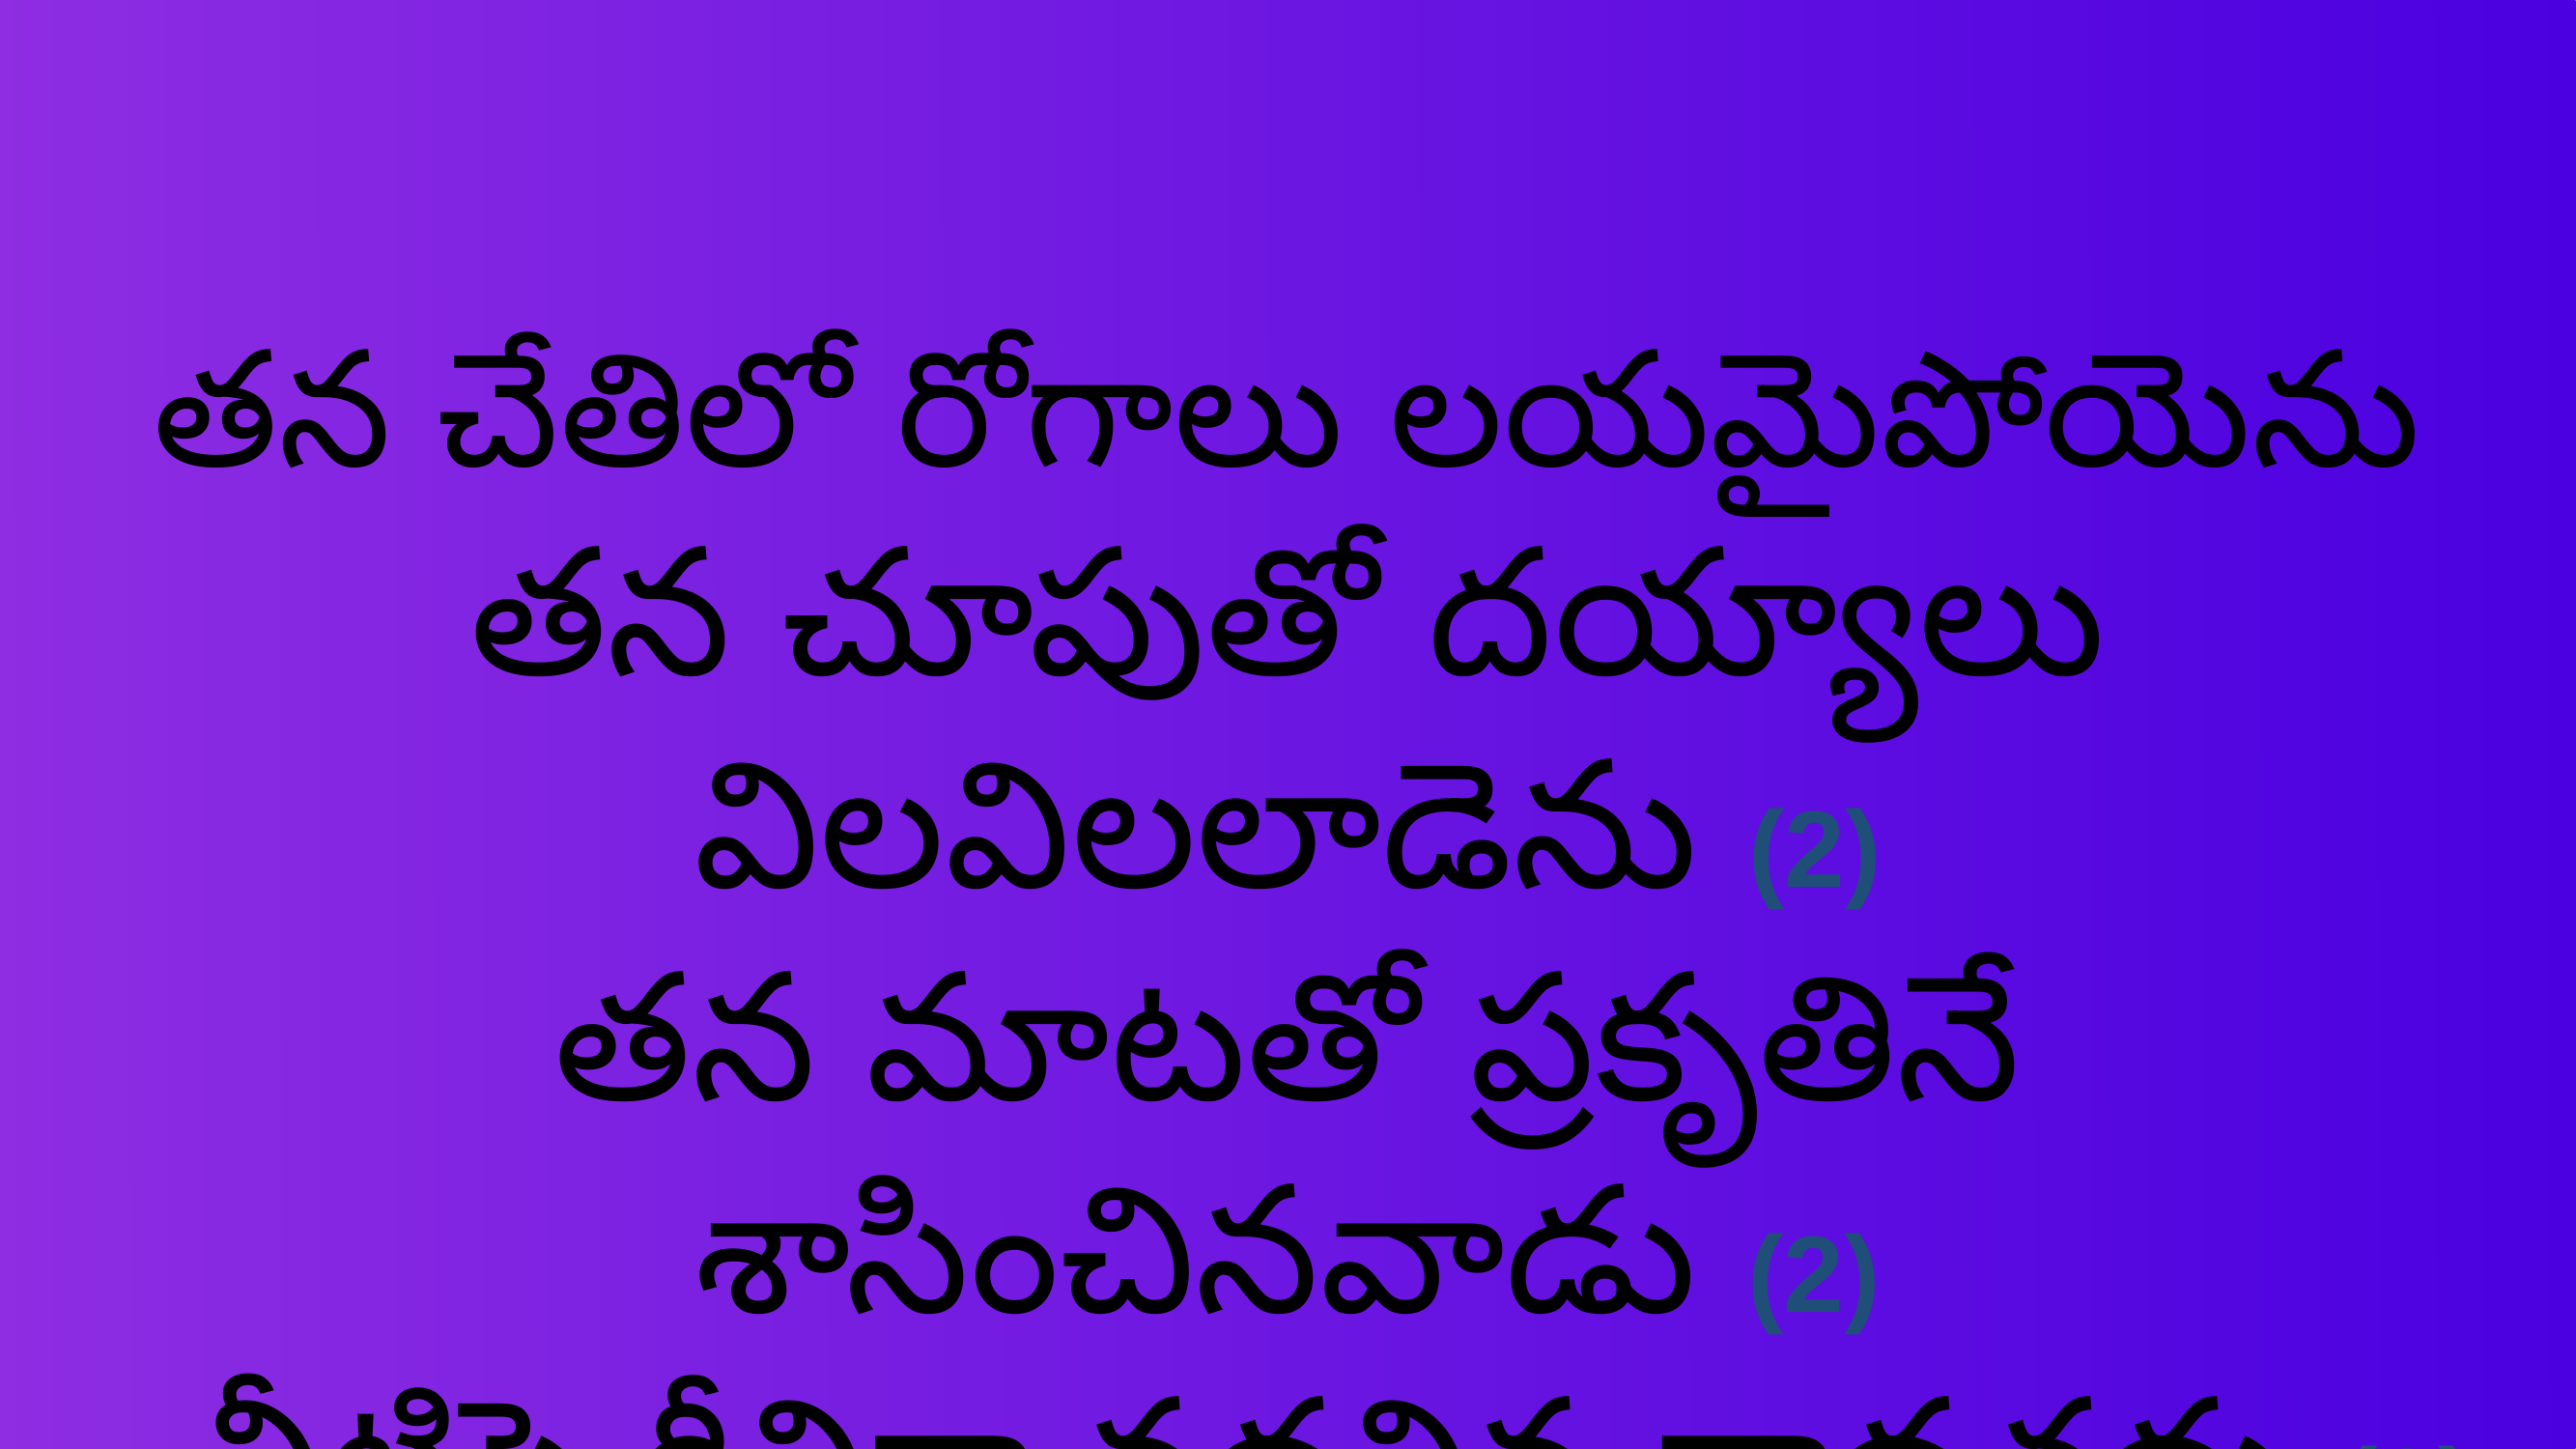

తన చేతిలో రోగాలు లయమైపోయెను
తన చూపుతో దయ్యాలు విలవిలలాడెను (2)
తన మాటతో ప్రకృతినే శాసించినవాడు (2)
  నీటిపై ఠీవిగా నడచిన వాడతడు (2)